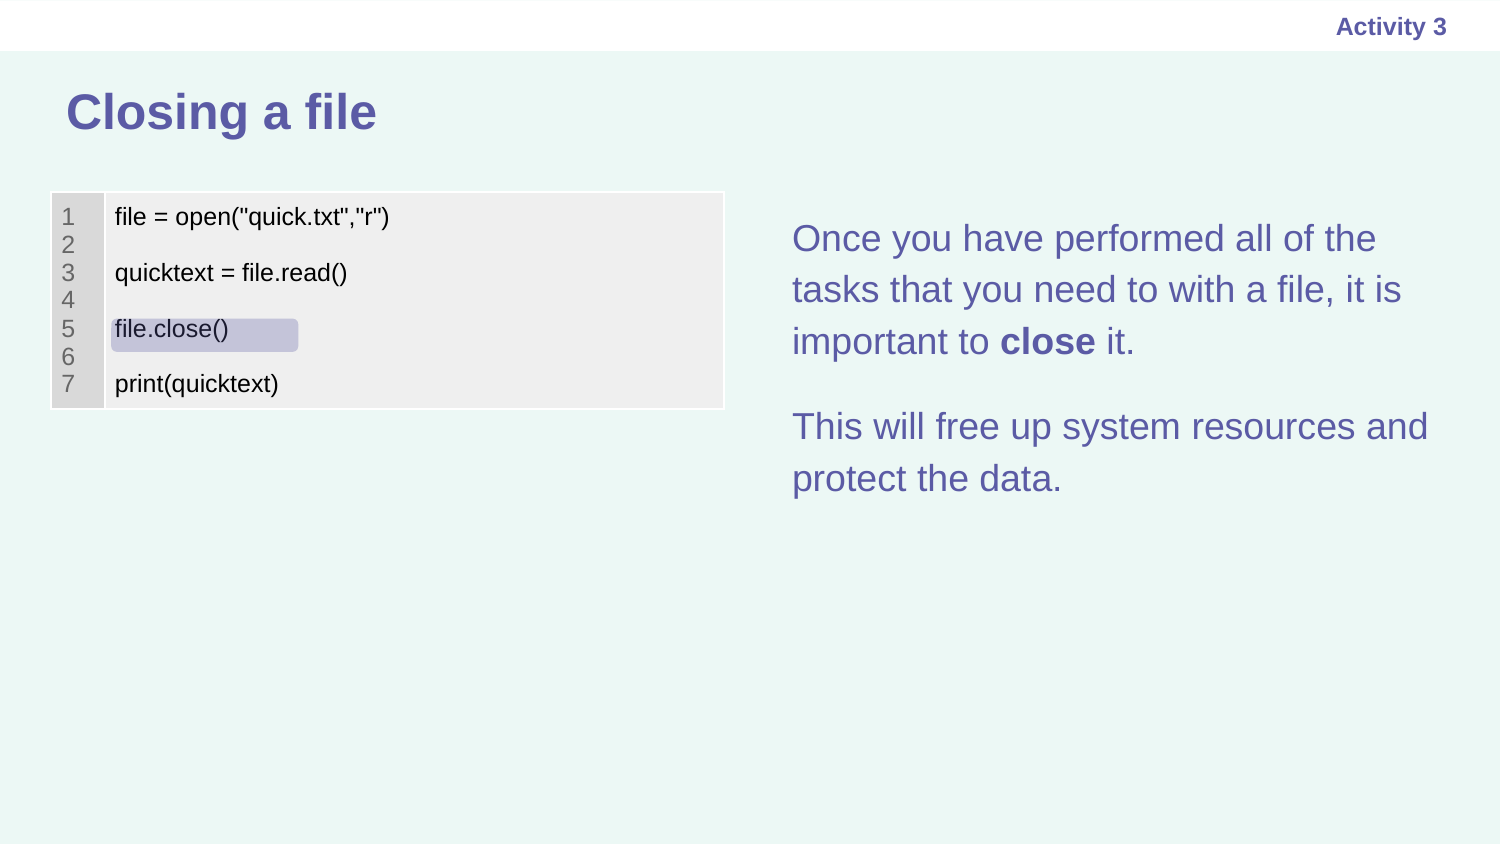

Activity 3
# Closing a file
Once you have performed all of the tasks that you need to with a file, it is important to close it.
This will free up system resources and protect the data.
| 1 2 3 4 5 6 7 | file = open("quick.txt","r") quicktext = file.read() file.close() print(quicktext) |
| --- | --- |